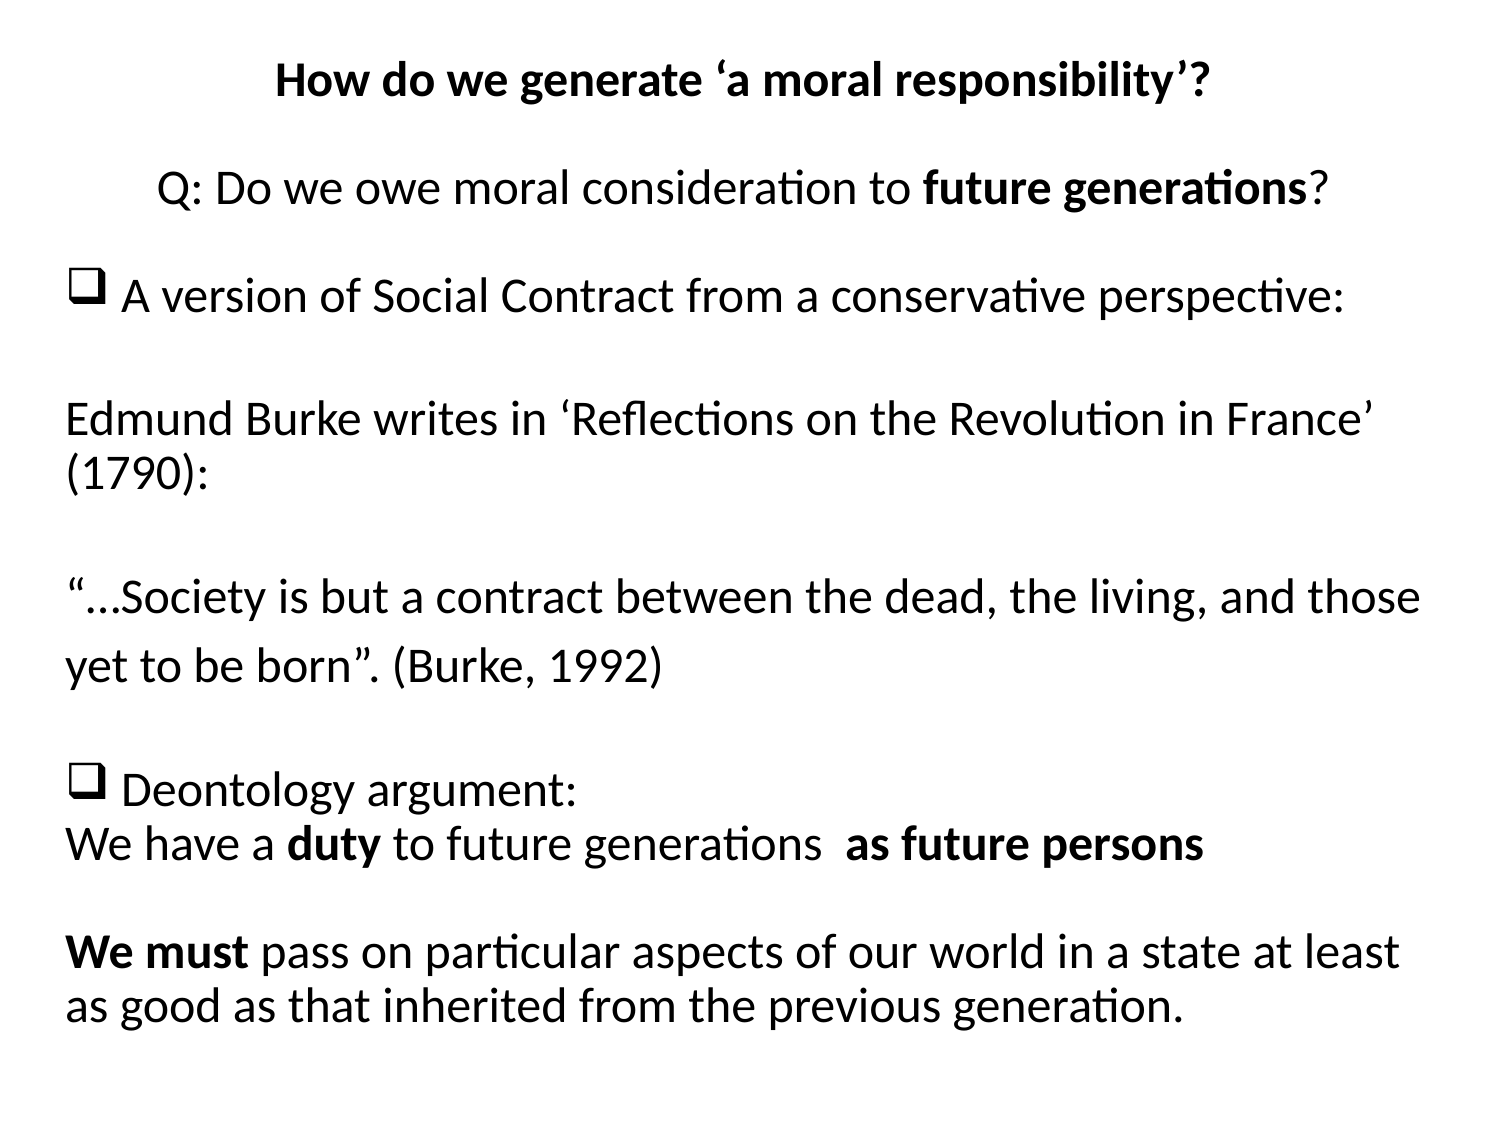

How do we generate ‘a moral responsibility’?

Q: Do we owe moral consideration to future generations?

 A version of Social Contract from a conservative perspective:

Edmund Burke writes in ‘Reflections on the Revolution in France’ (1790):

“…Society is but a contract between the dead, the living, and those
yet to be born”. (Burke, 1992)

 Deontology argument:
We have a duty to future generations  as future persons

We must pass on particular aspects of our world in a state at least as good as that inherited from the previous generation.